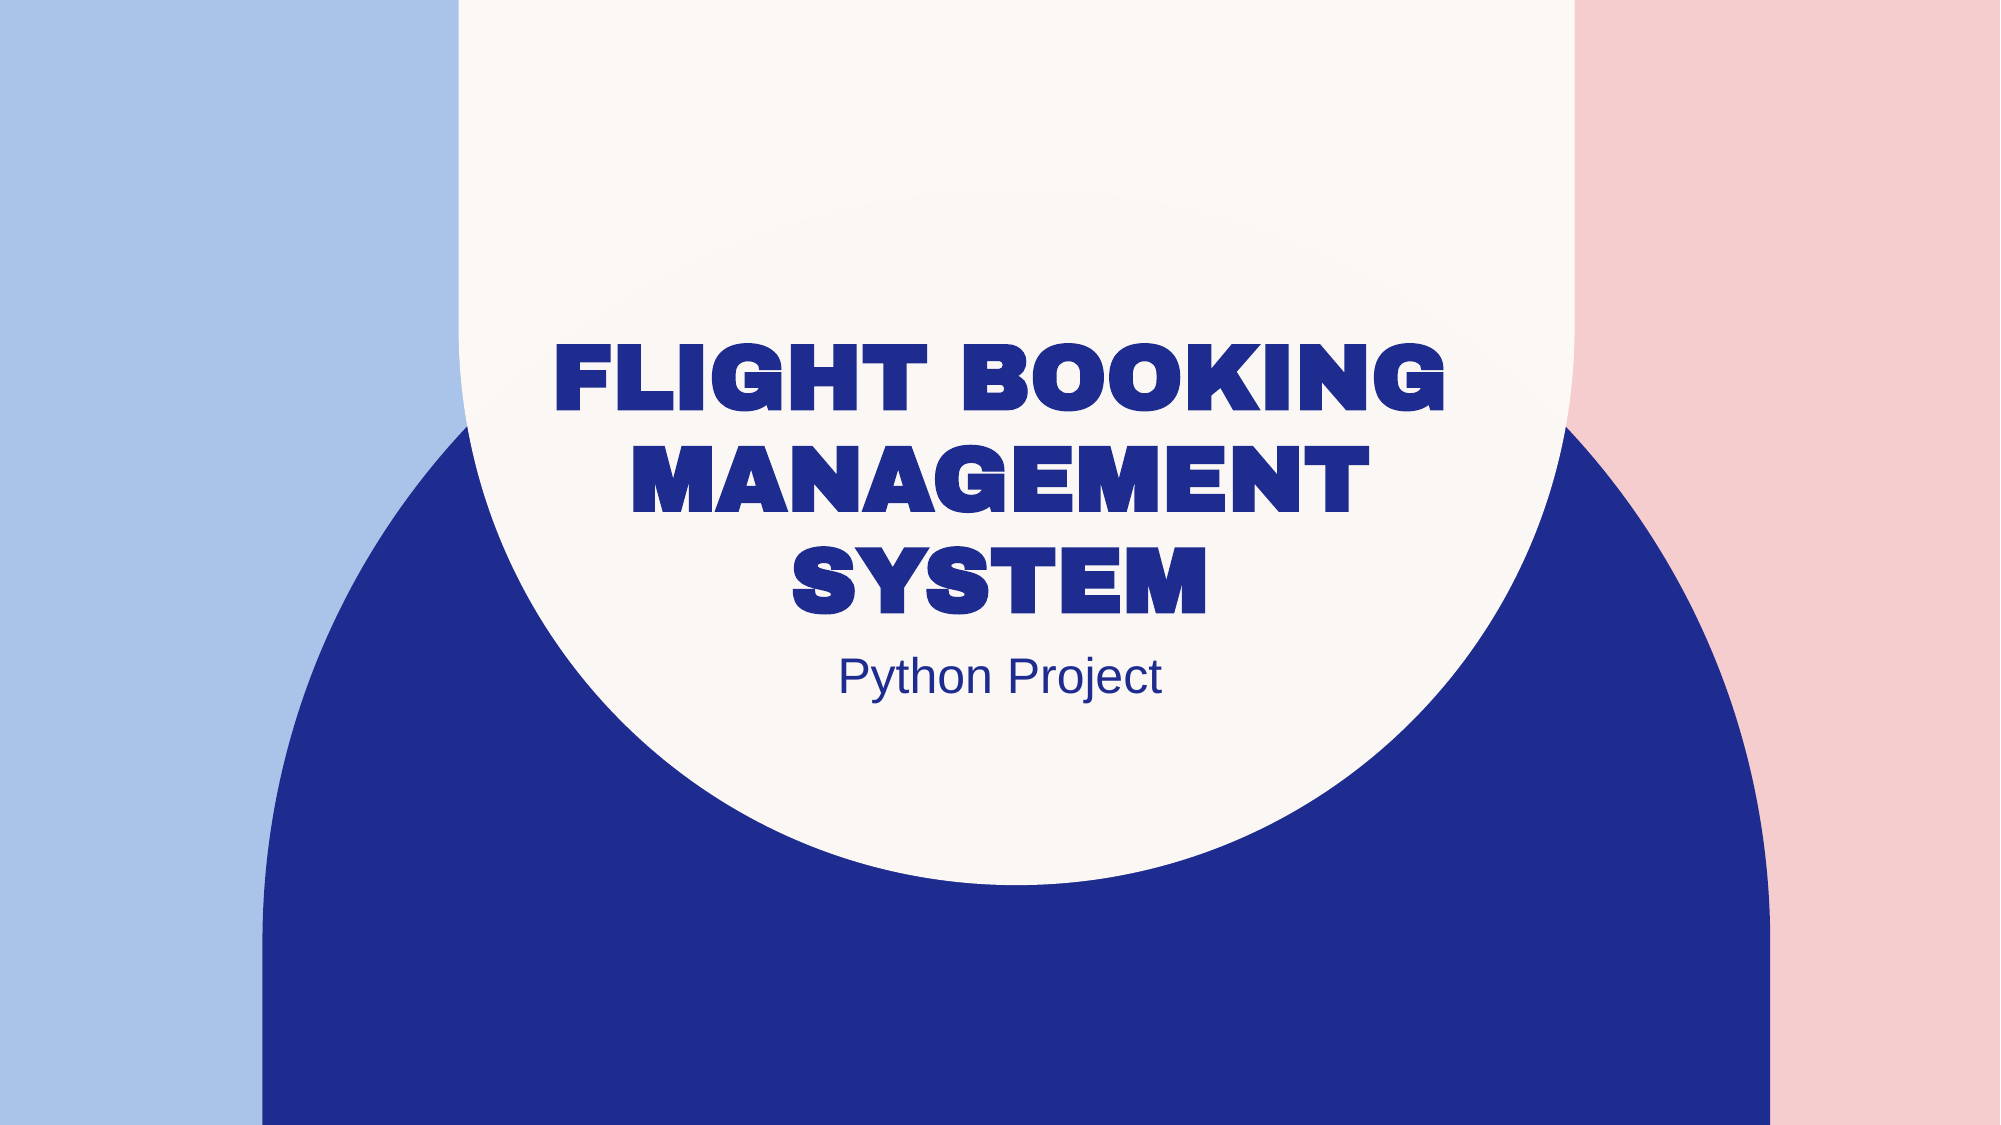

# Flight Booking Management system
Python Project​